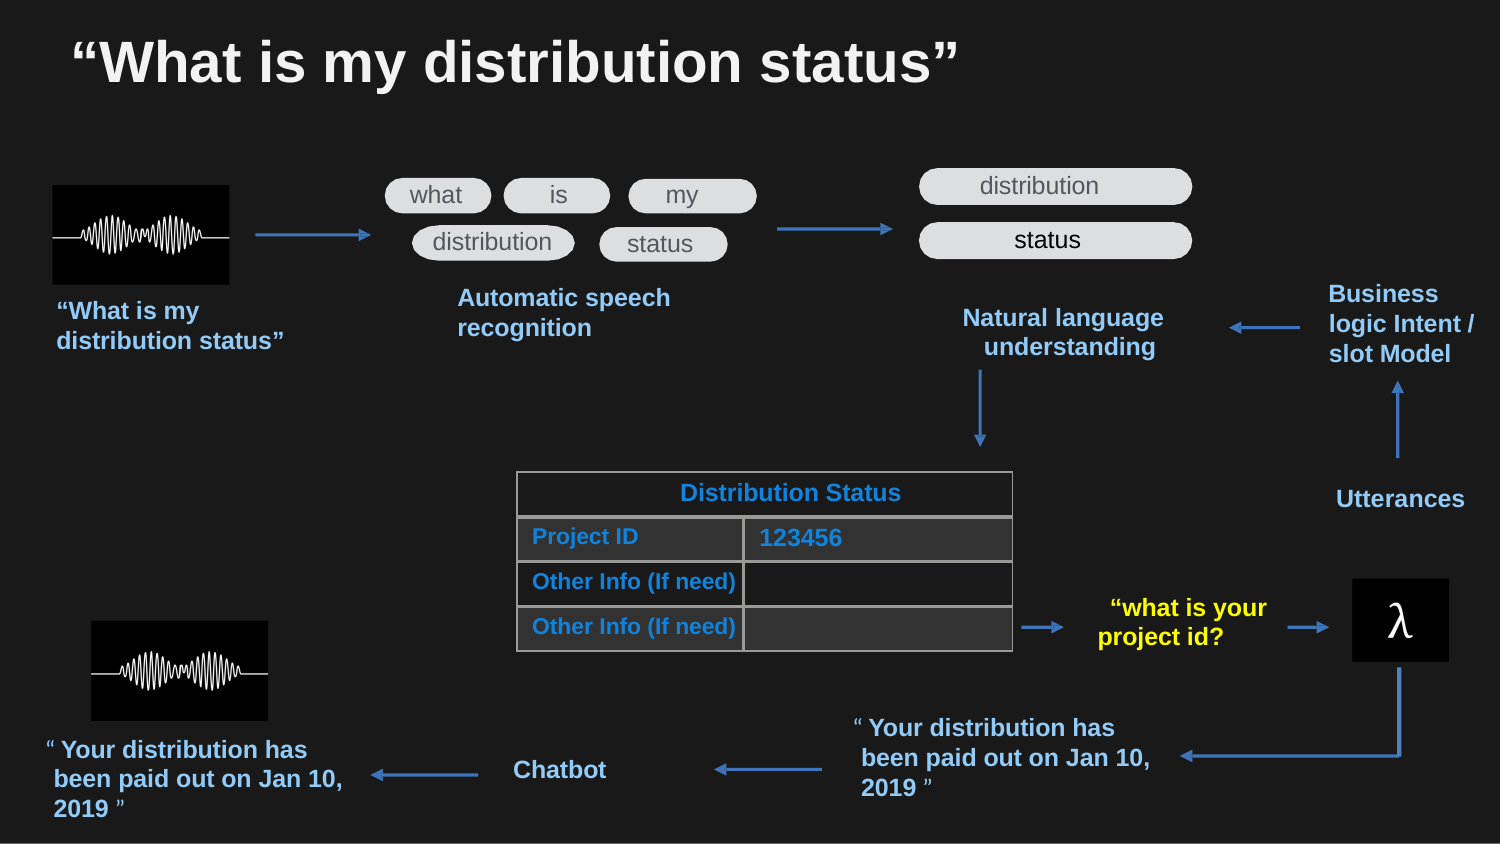

# “What is my distribution status”
distribution

what
is
my

status

   distribution
status

  Business logic Intent / slot Model
Automatic speech recognition
“What is my distribution status”
Natural language  understanding

| Distribution Status |  |
| --- | --- |
| Project ID | 123456 |
| Other Info (If need) |  |
| Other Info (If need) |  |
Utterances

“what is your   project id?

 “ Your distribution has been paid out on Jan 10, 2019 ”
 “ Your distribution has been paid out on Jan 10, 2019 ”

Chatbot